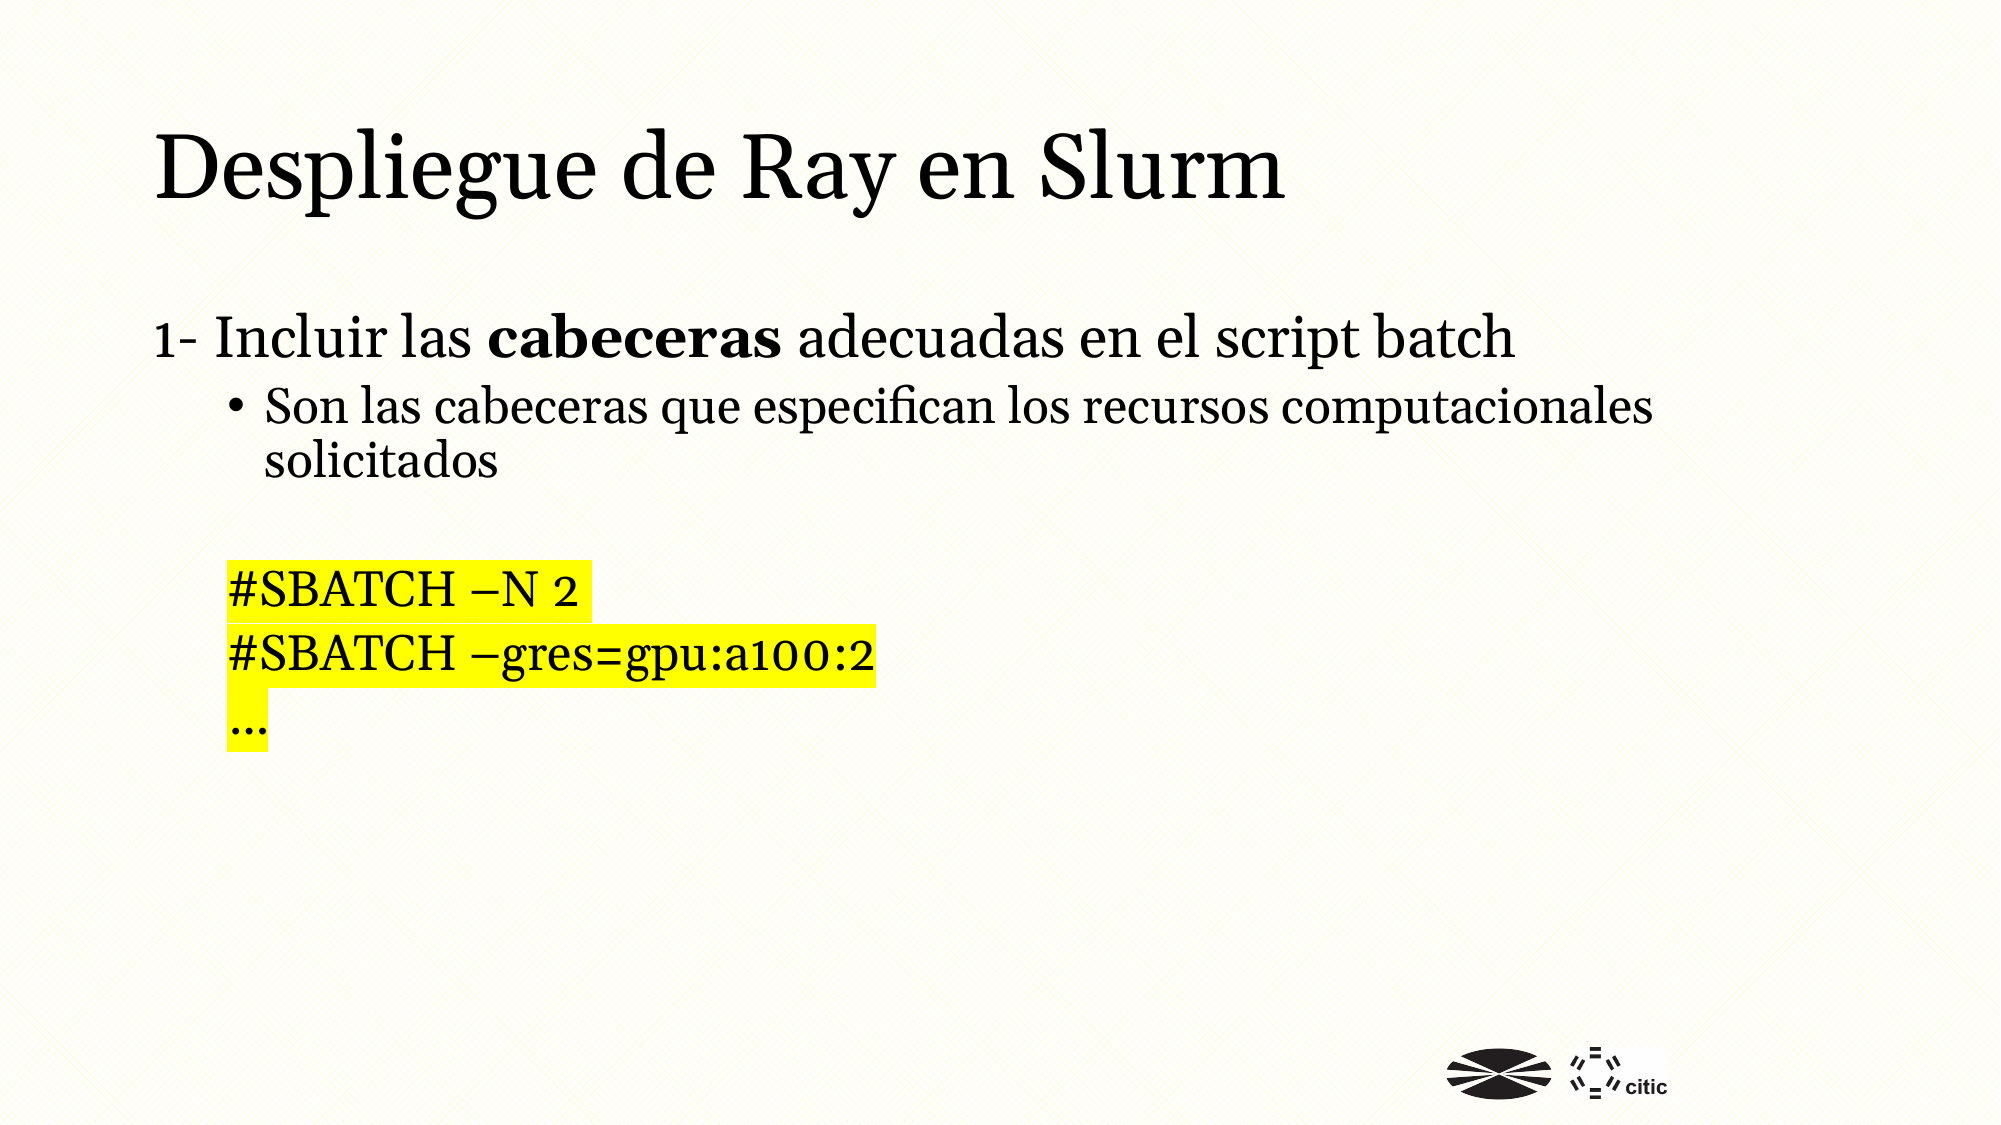

# Despliegue de Ray en Slurm
1- Incluir las cabeceras adecuadas en el script batch
Son las cabeceras que especifican los recursos computacionales solicitados

#SBATCH –N 2
#SBATCH –gres=gpu:a100:2
…